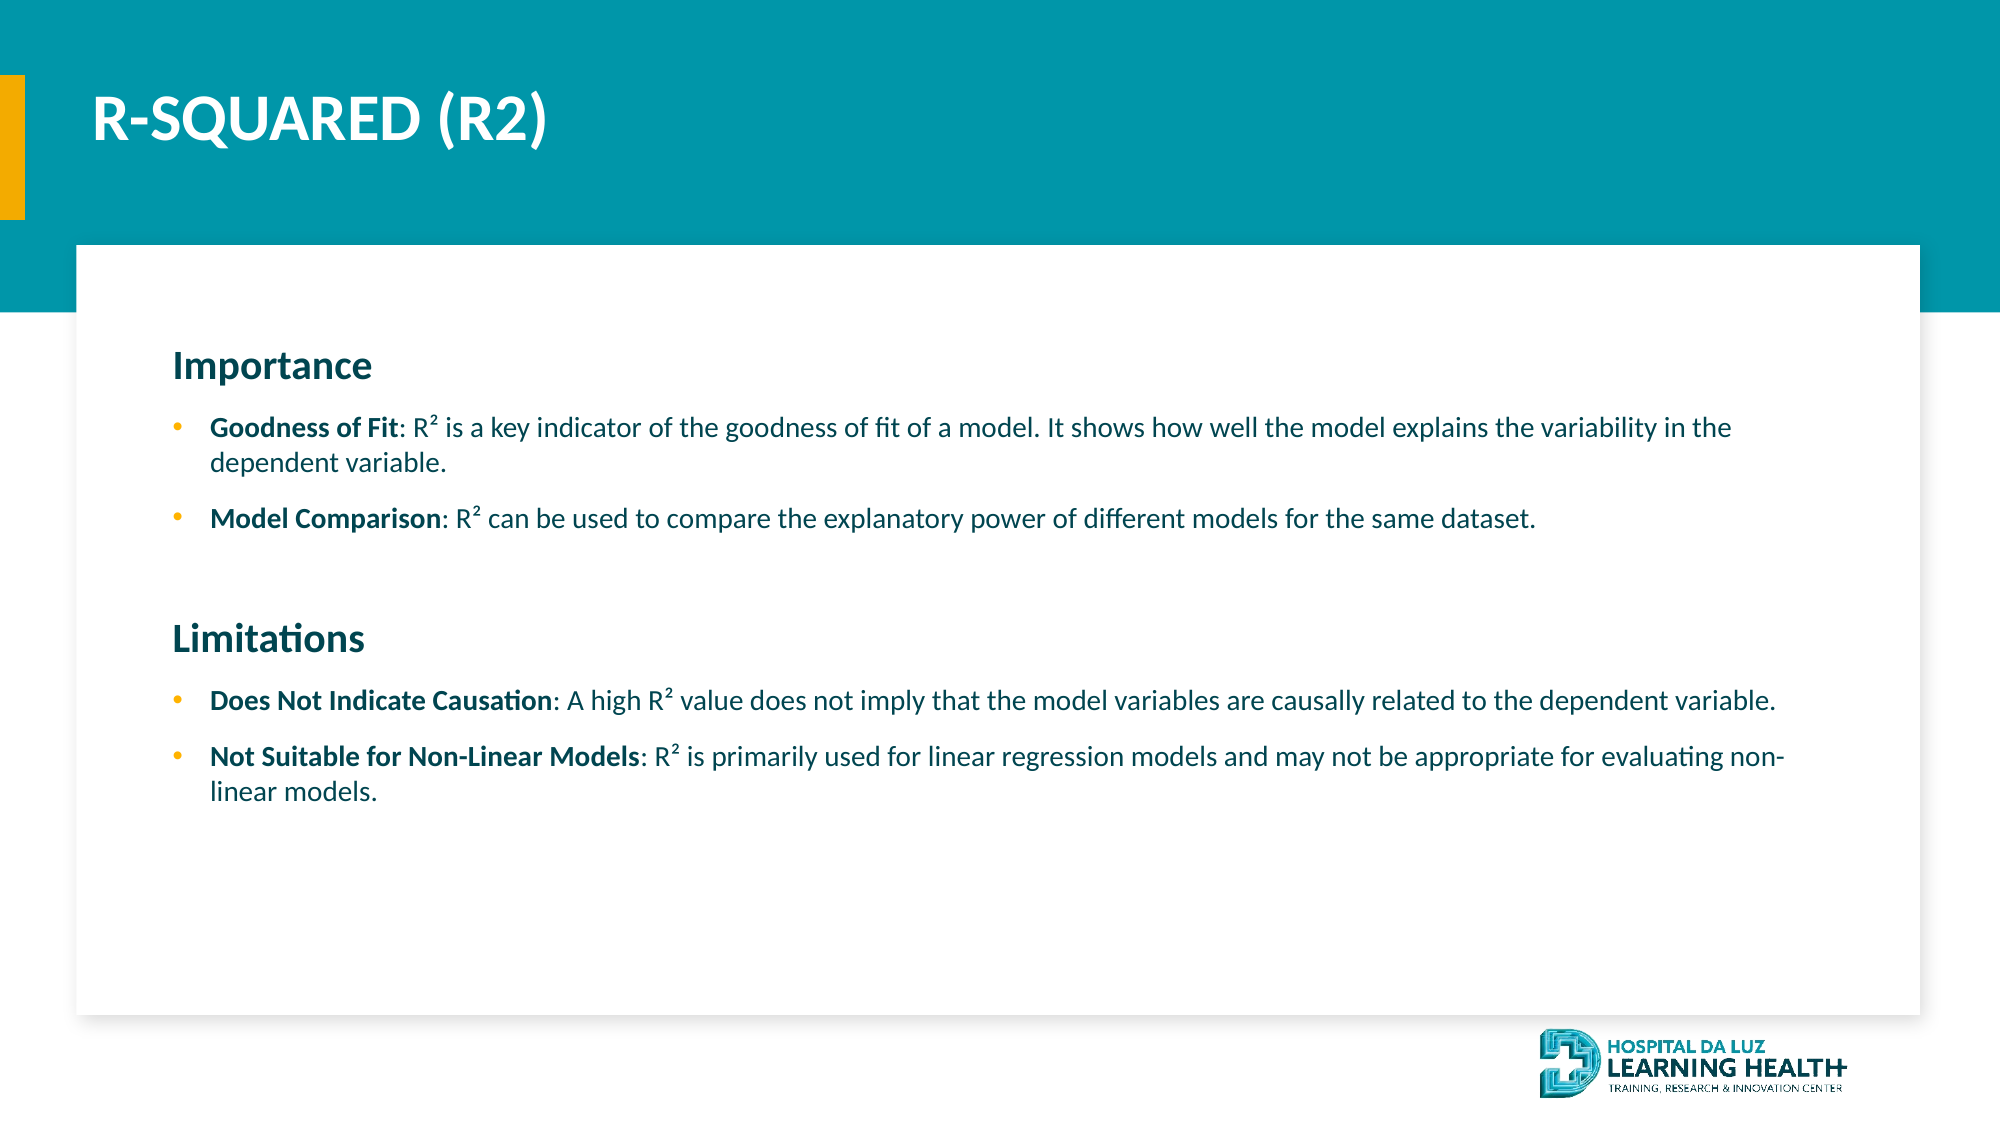

R-SQUARED (R2)

#
Importance
Goodness of Fit: R² is a key indicator of the goodness of fit of a model. It shows how well the model explains the variability in the dependent variable.
Model Comparison: R² can be used to compare the explanatory power of different models for the same dataset.

Limitations
Does Not Indicate Causation: A high R² value does not imply that the model variables are causally related to the dependent variable.
Not Suitable for Non-Linear Models: R² is primarily used for linear regression models and may not be appropriate for evaluating non-linear models.